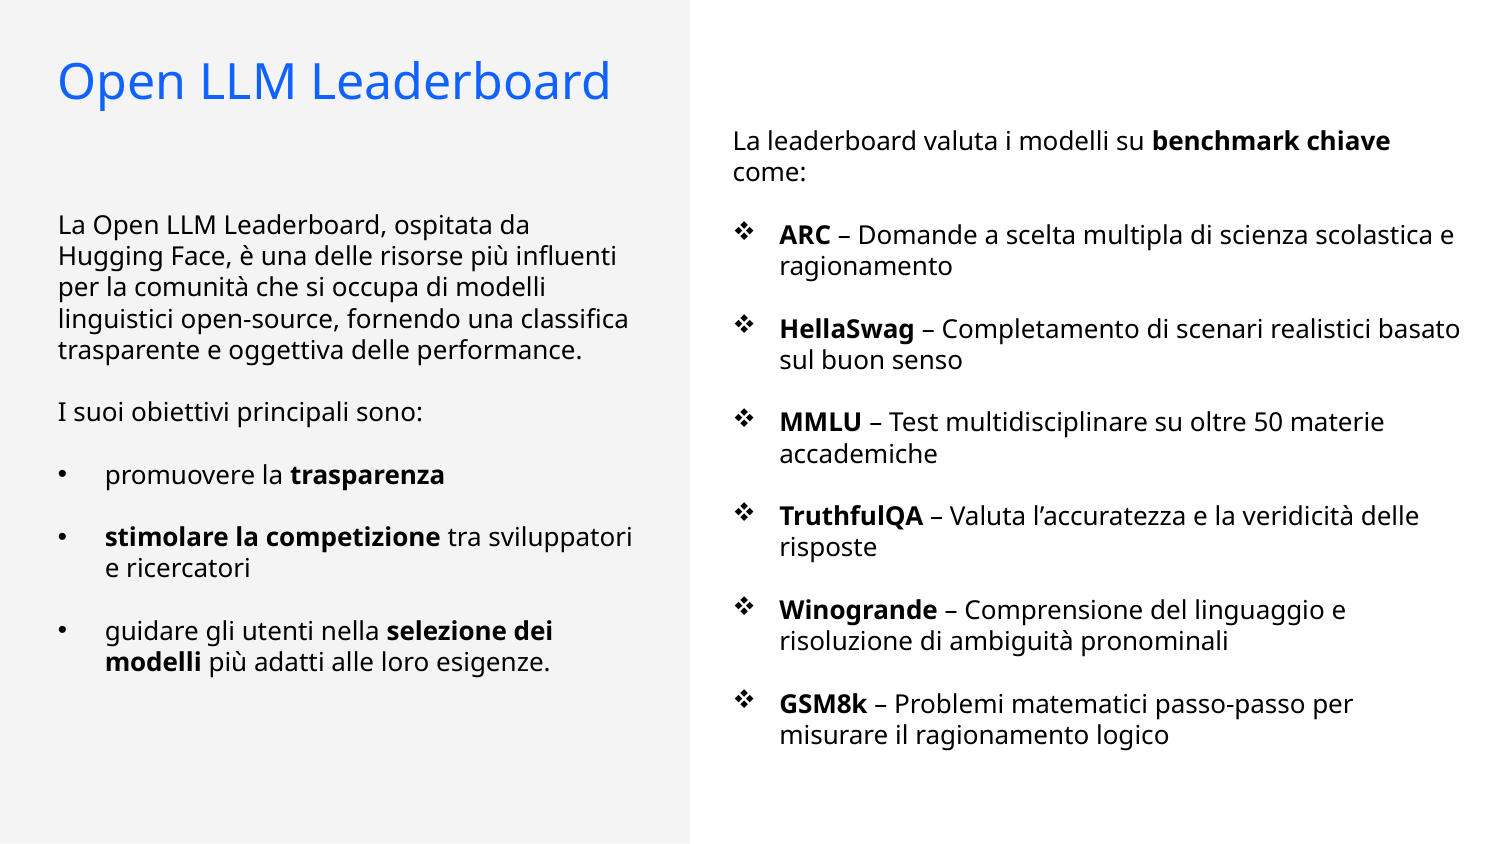

Open LLM Leaderboard
La leaderboard valuta i modelli su benchmark chiave come:

ARC – Domande a scelta multipla di scienza scolastica e ragionamento
HellaSwag – Completamento di scenari realistici basato sul buon senso
MMLU – Test multidisciplinare su oltre 50 materie accademiche
TruthfulQA – Valuta l’accuratezza e la veridicità delle risposte
Winogrande – Comprensione del linguaggio e risoluzione di ambiguità pronominali
GSM8k – Problemi matematici passo-passo per misurare il ragionamento logico
La Open LLM Leaderboard, ospitata da Hugging Face, è una delle risorse più influenti per la comunità che si occupa di modelli linguistici open-source, fornendo una classifica trasparente e oggettiva delle performance.

I suoi obiettivi principali sono:

promuovere la trasparenza
stimolare la competizione tra sviluppatori e ricercatori
guidare gli utenti nella selezione dei modelli più adatti alle loro esigenze.